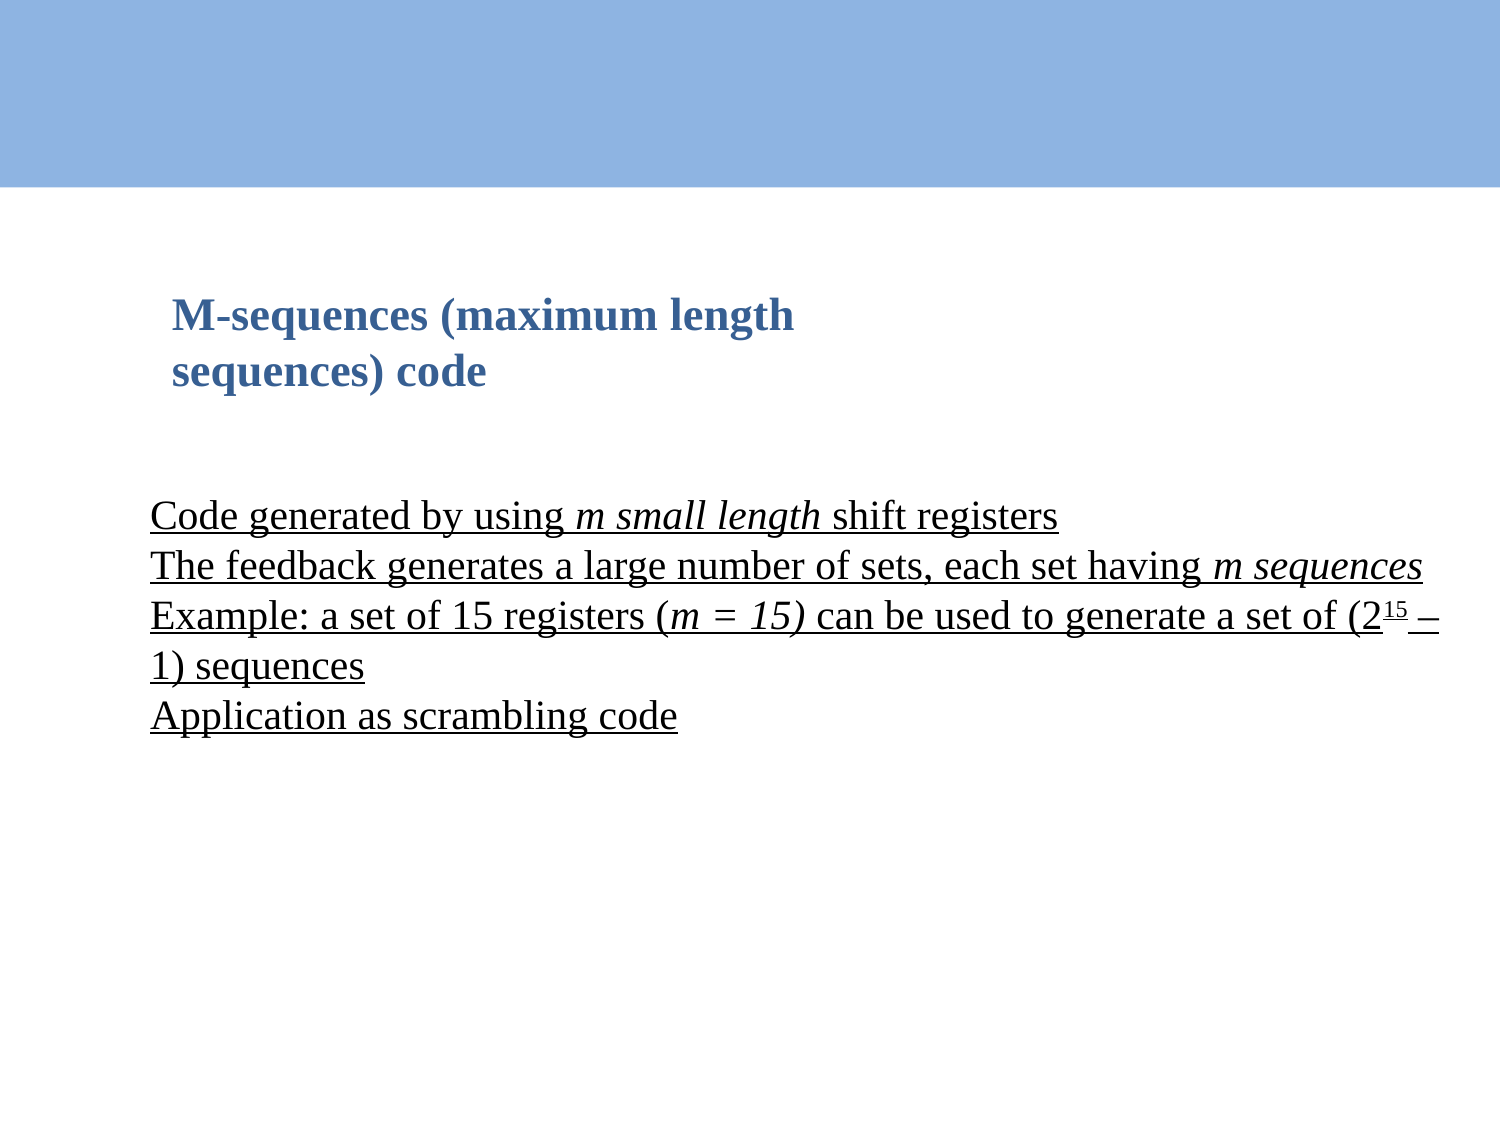

# M-sequences (maximum length sequences) code
Code generated by using m small length shift registers
The feedback generates a large number of sets, each set having m sequences
Example: a set of 15 registers (m = 15) can be used to generate a set of (215 – 1) sequences
Application as scrambling code